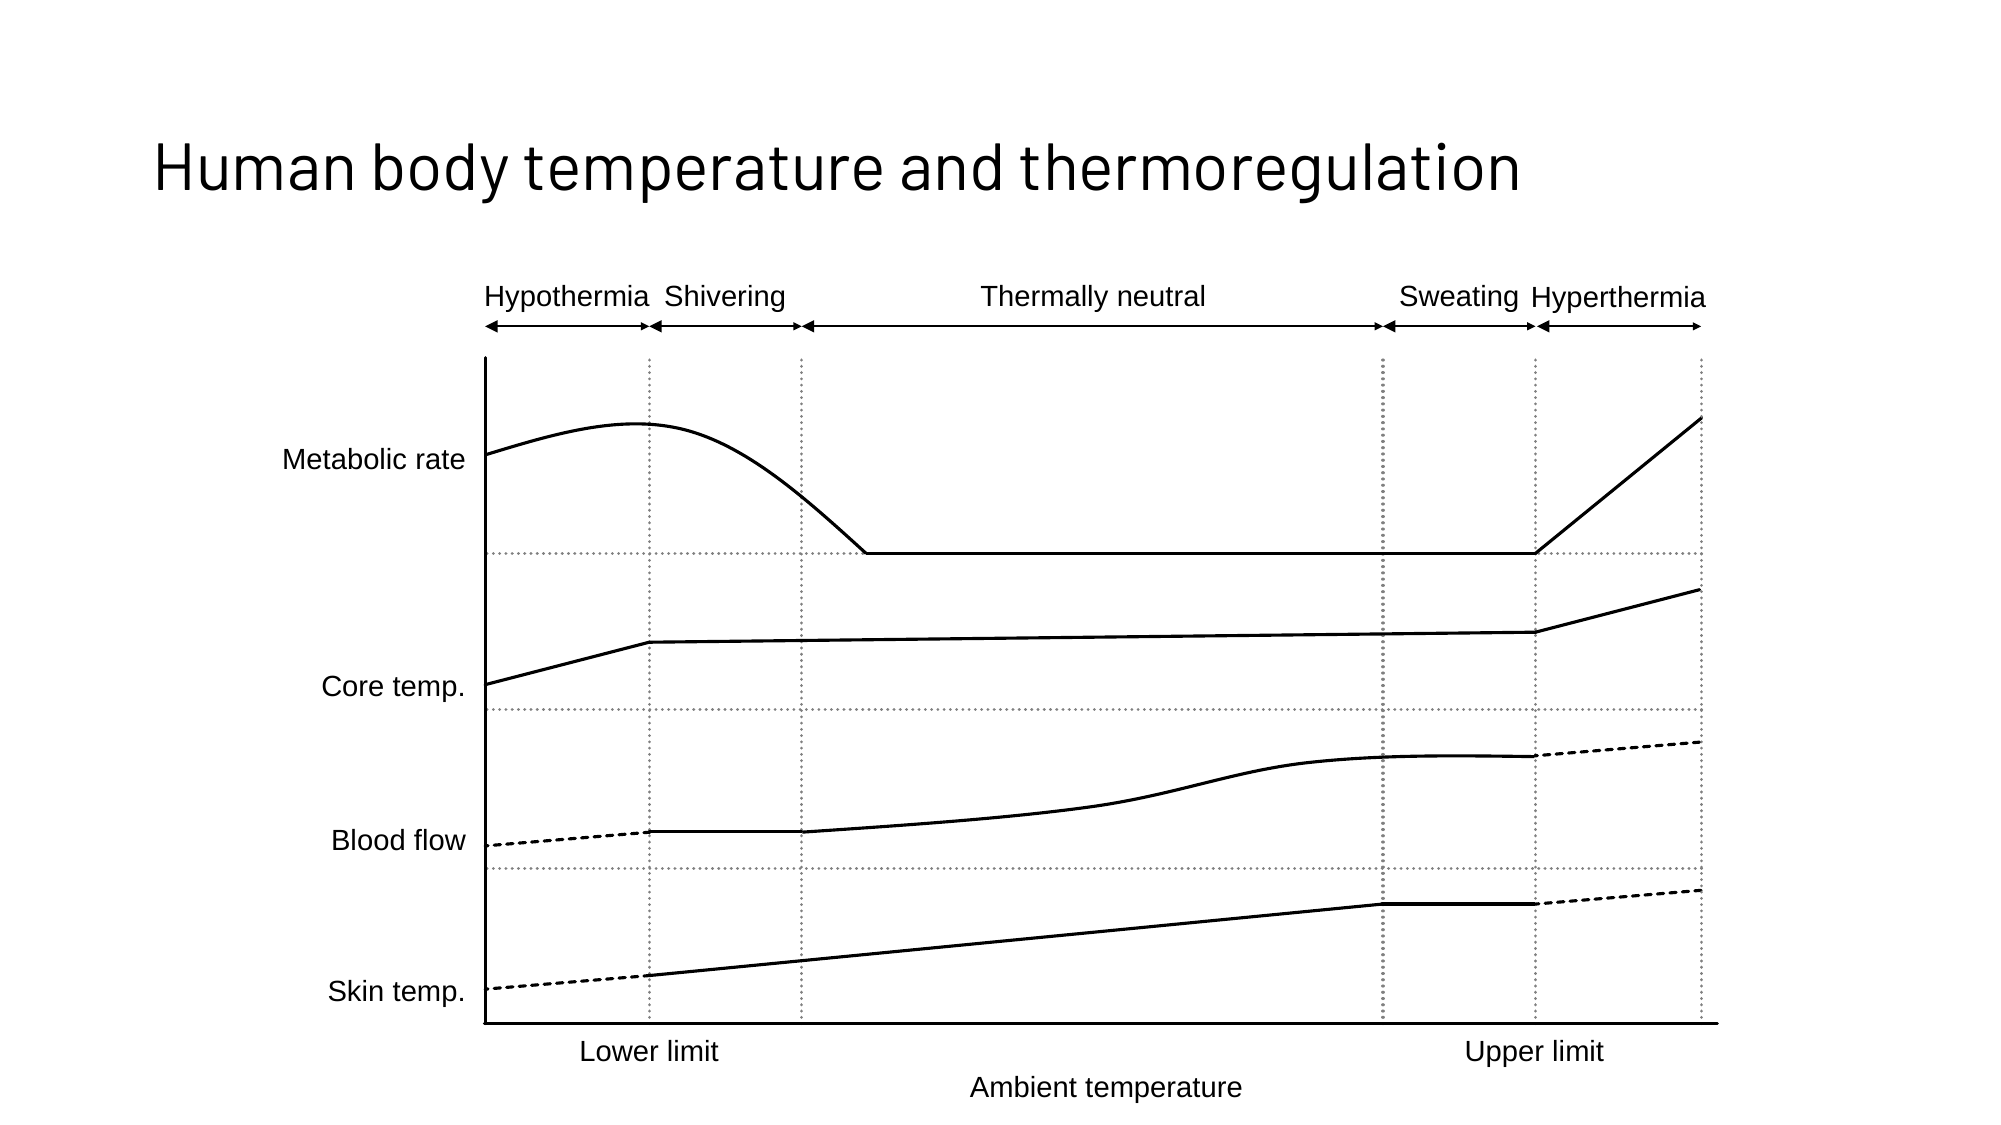

# Human body temperature and thermoregulation
Hypothermia
Shivering
Thermally neutral
Sweating
Hyperthermia

Metabolic rate
Core temp.

Blood flow
Skin temp.
Lower limit
Upper limit
Ambient temperature